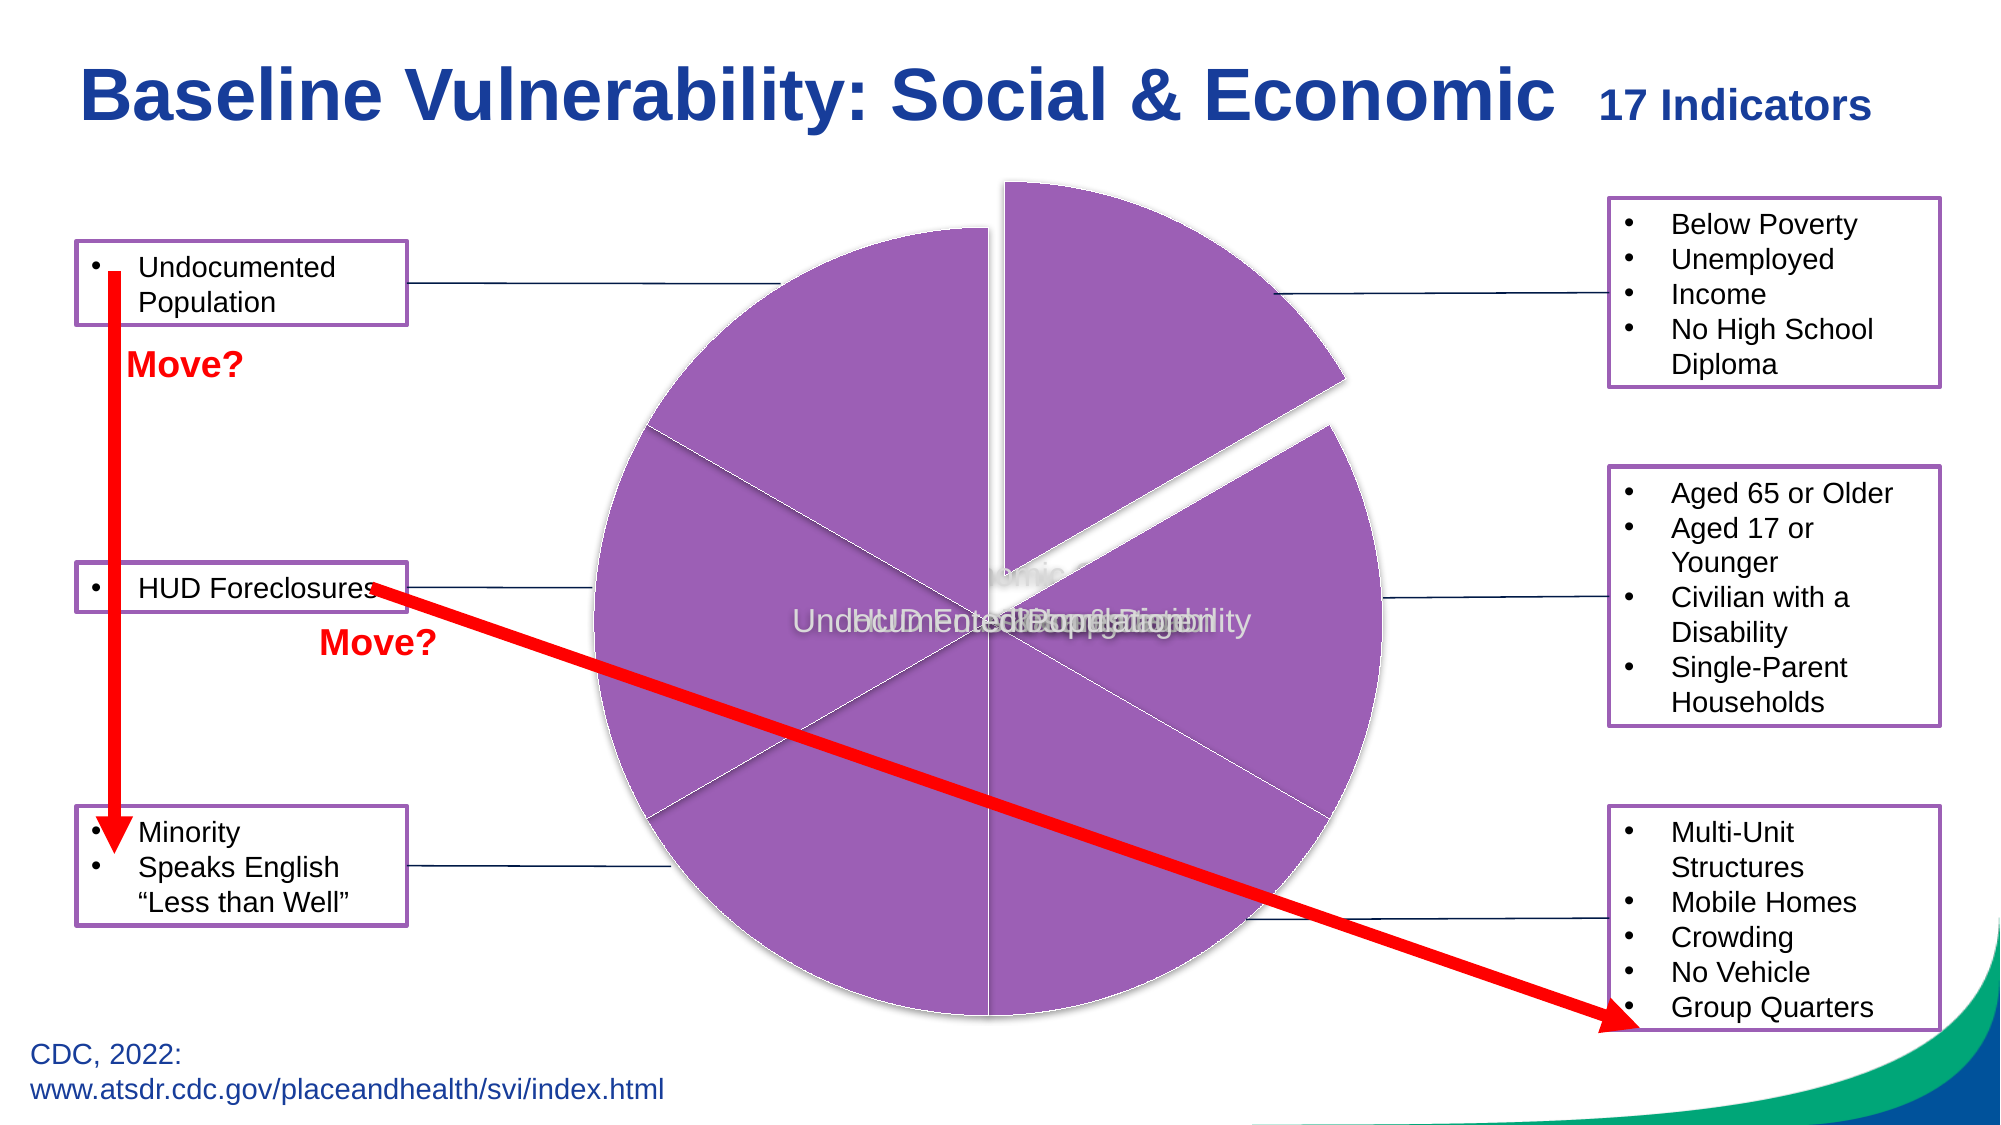

# Baseline Vulnerability: Social & Economic  17 Indicators
Socioeconomic Status
Household Composition & Disability
Housing Type & Transportation
Minority Status & Language
HUD Foreclosures
Undocumented Population
Below Poverty
Unemployed
Income
No High School Diploma
Undocumented Population
Move?
Aged 65 or Older
Aged 17 or Younger
Civilian with a Disability
Single-Parent Households
HUD Foreclosures
Move?
Multi-Unit Structures
Mobile Homes
Crowding
No Vehicle
Group Quarters
Minority
Speaks English “Less than Well”
CDC, 2022: www.atsdr.cdc.gov/placeandhealth/svi/index.html